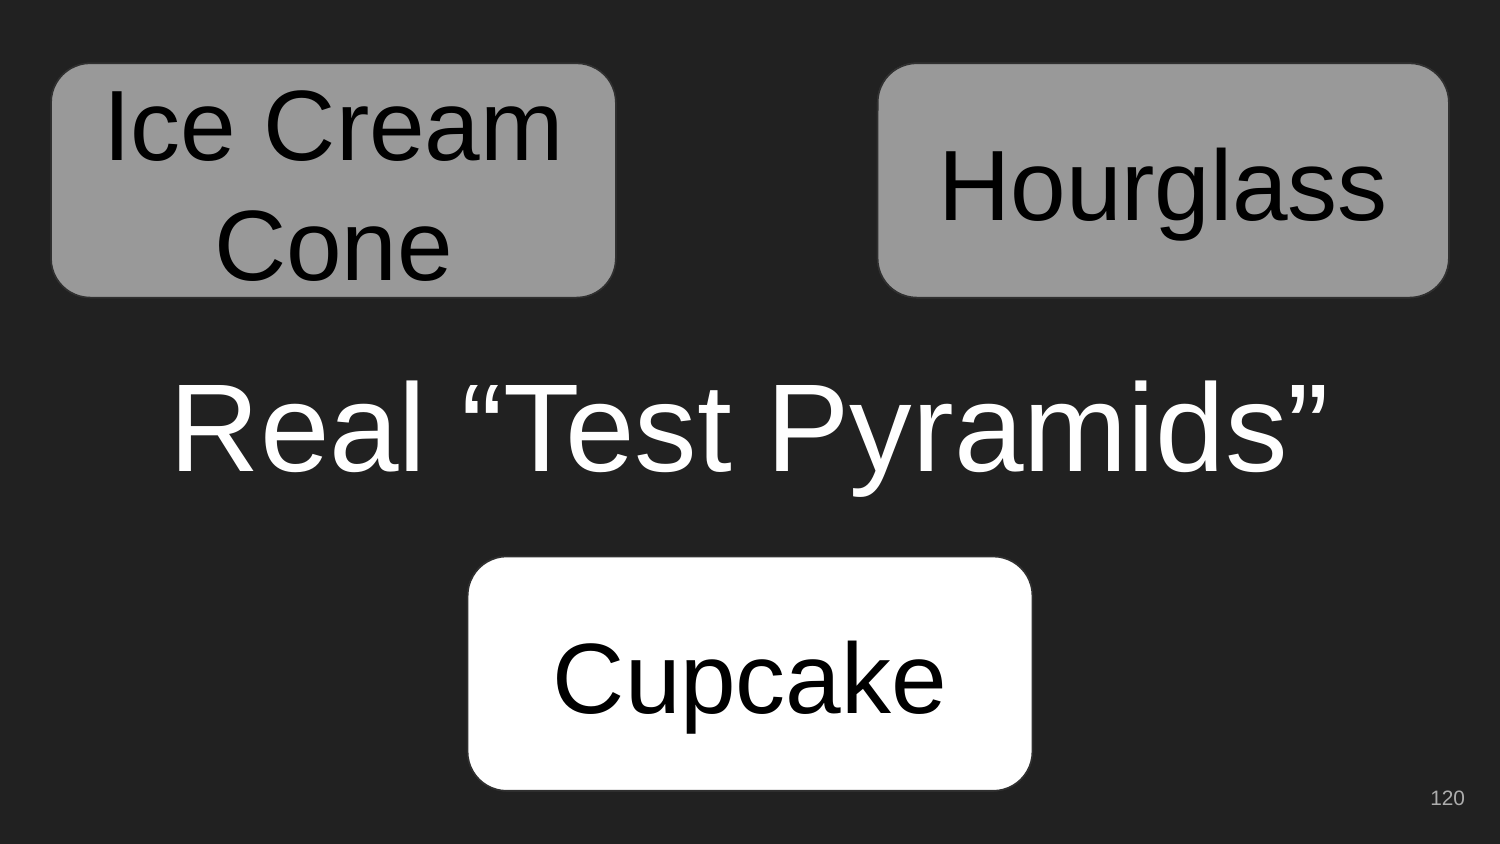

Ice Cream Cone
Ice Cream Cone
Hourglass
Hourglass
Hourglass
Hourglass
# Real “Test Pyramids”
Cupcake
Cupcake
Cupcake
120